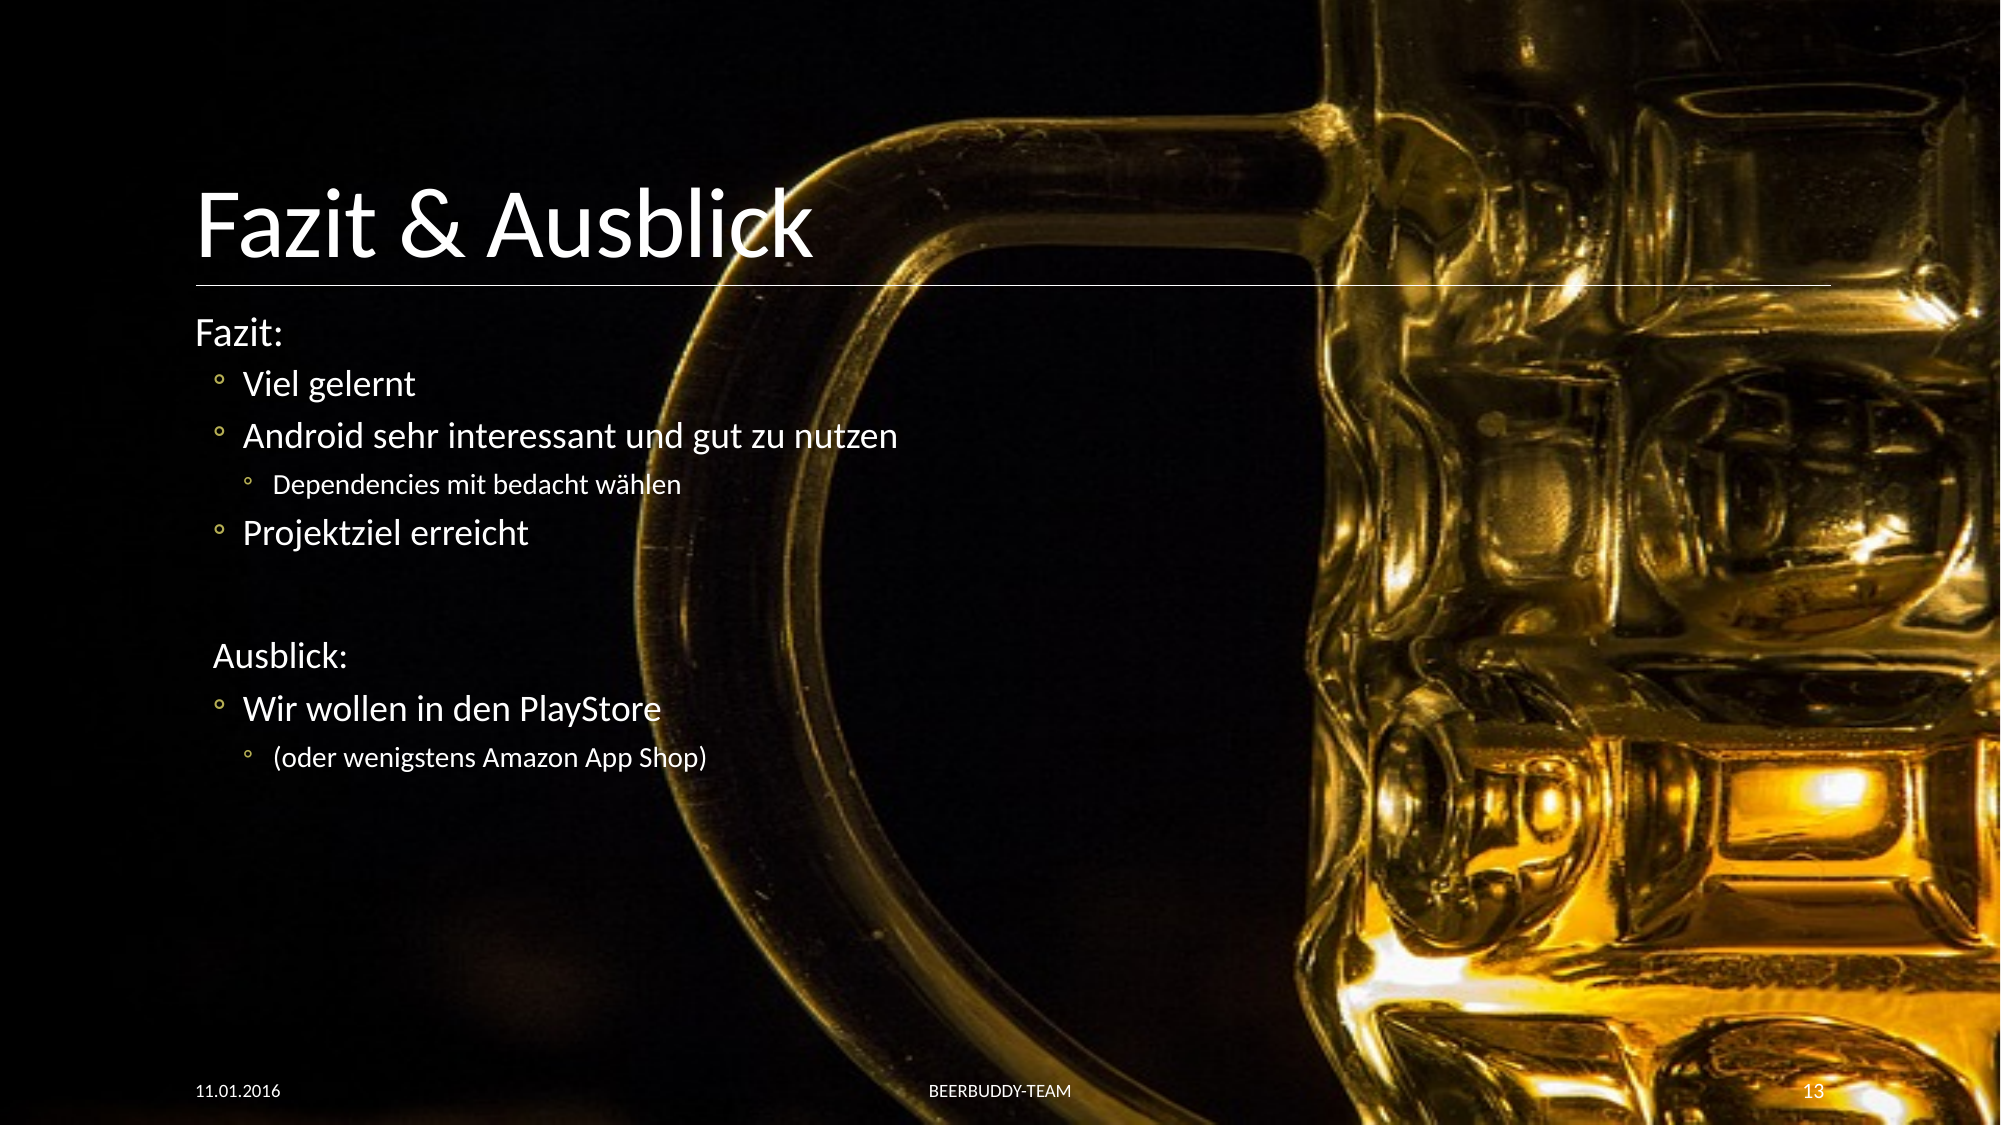

# Fazit & Ausblick
Fazit:
Viel gelernt
Android sehr interessant und gut zu nutzen
Dependencies mit bedacht wählen
Projektziel erreicht

Ausblick:
Wir wollen in den PlayStore
(oder wenigstens Amazon App Shop)

11.01.2016
BeerBuddy-Team
13